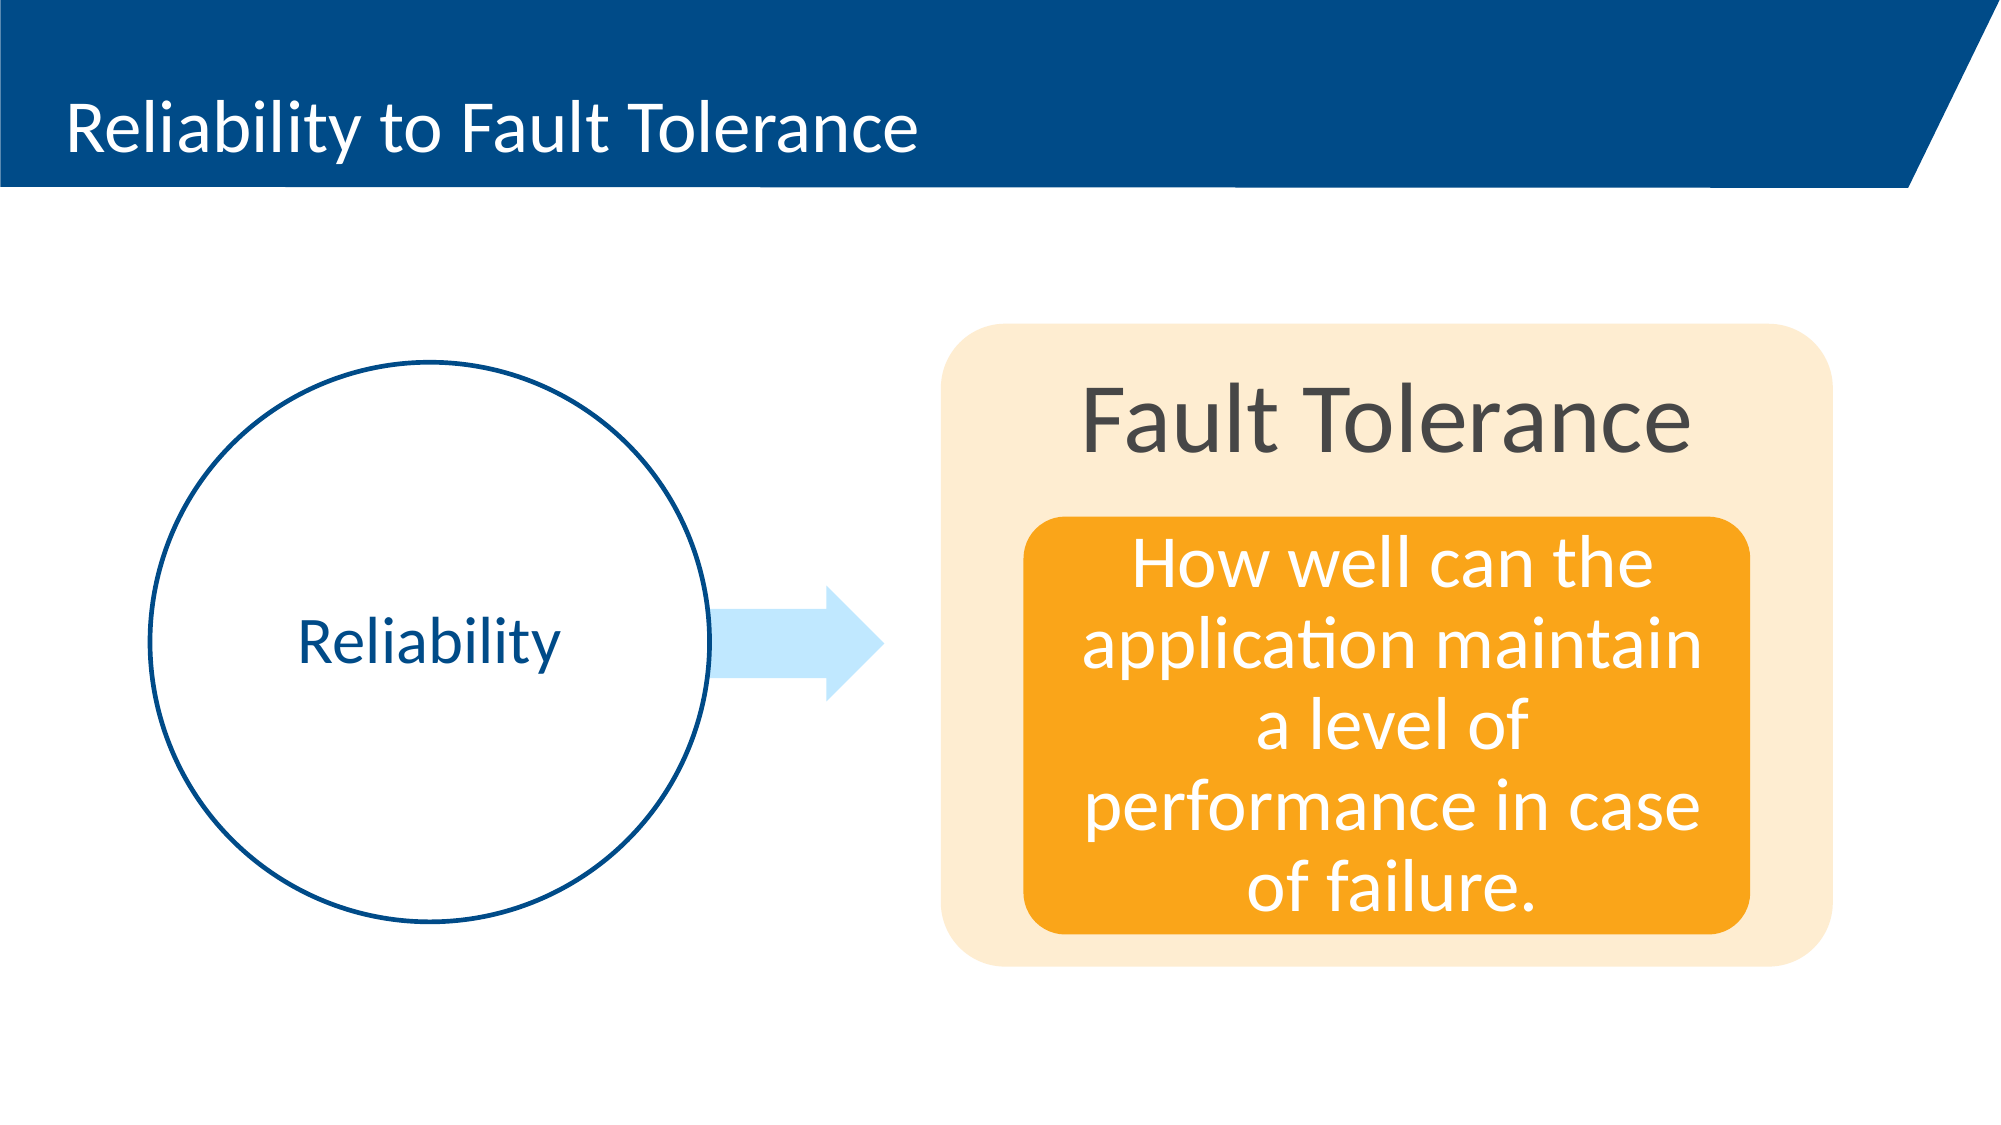

# Reliability to Fault Tolerance
Fault Tolerance
How well can the application maintain a level of performance in case of failure.

Reliability